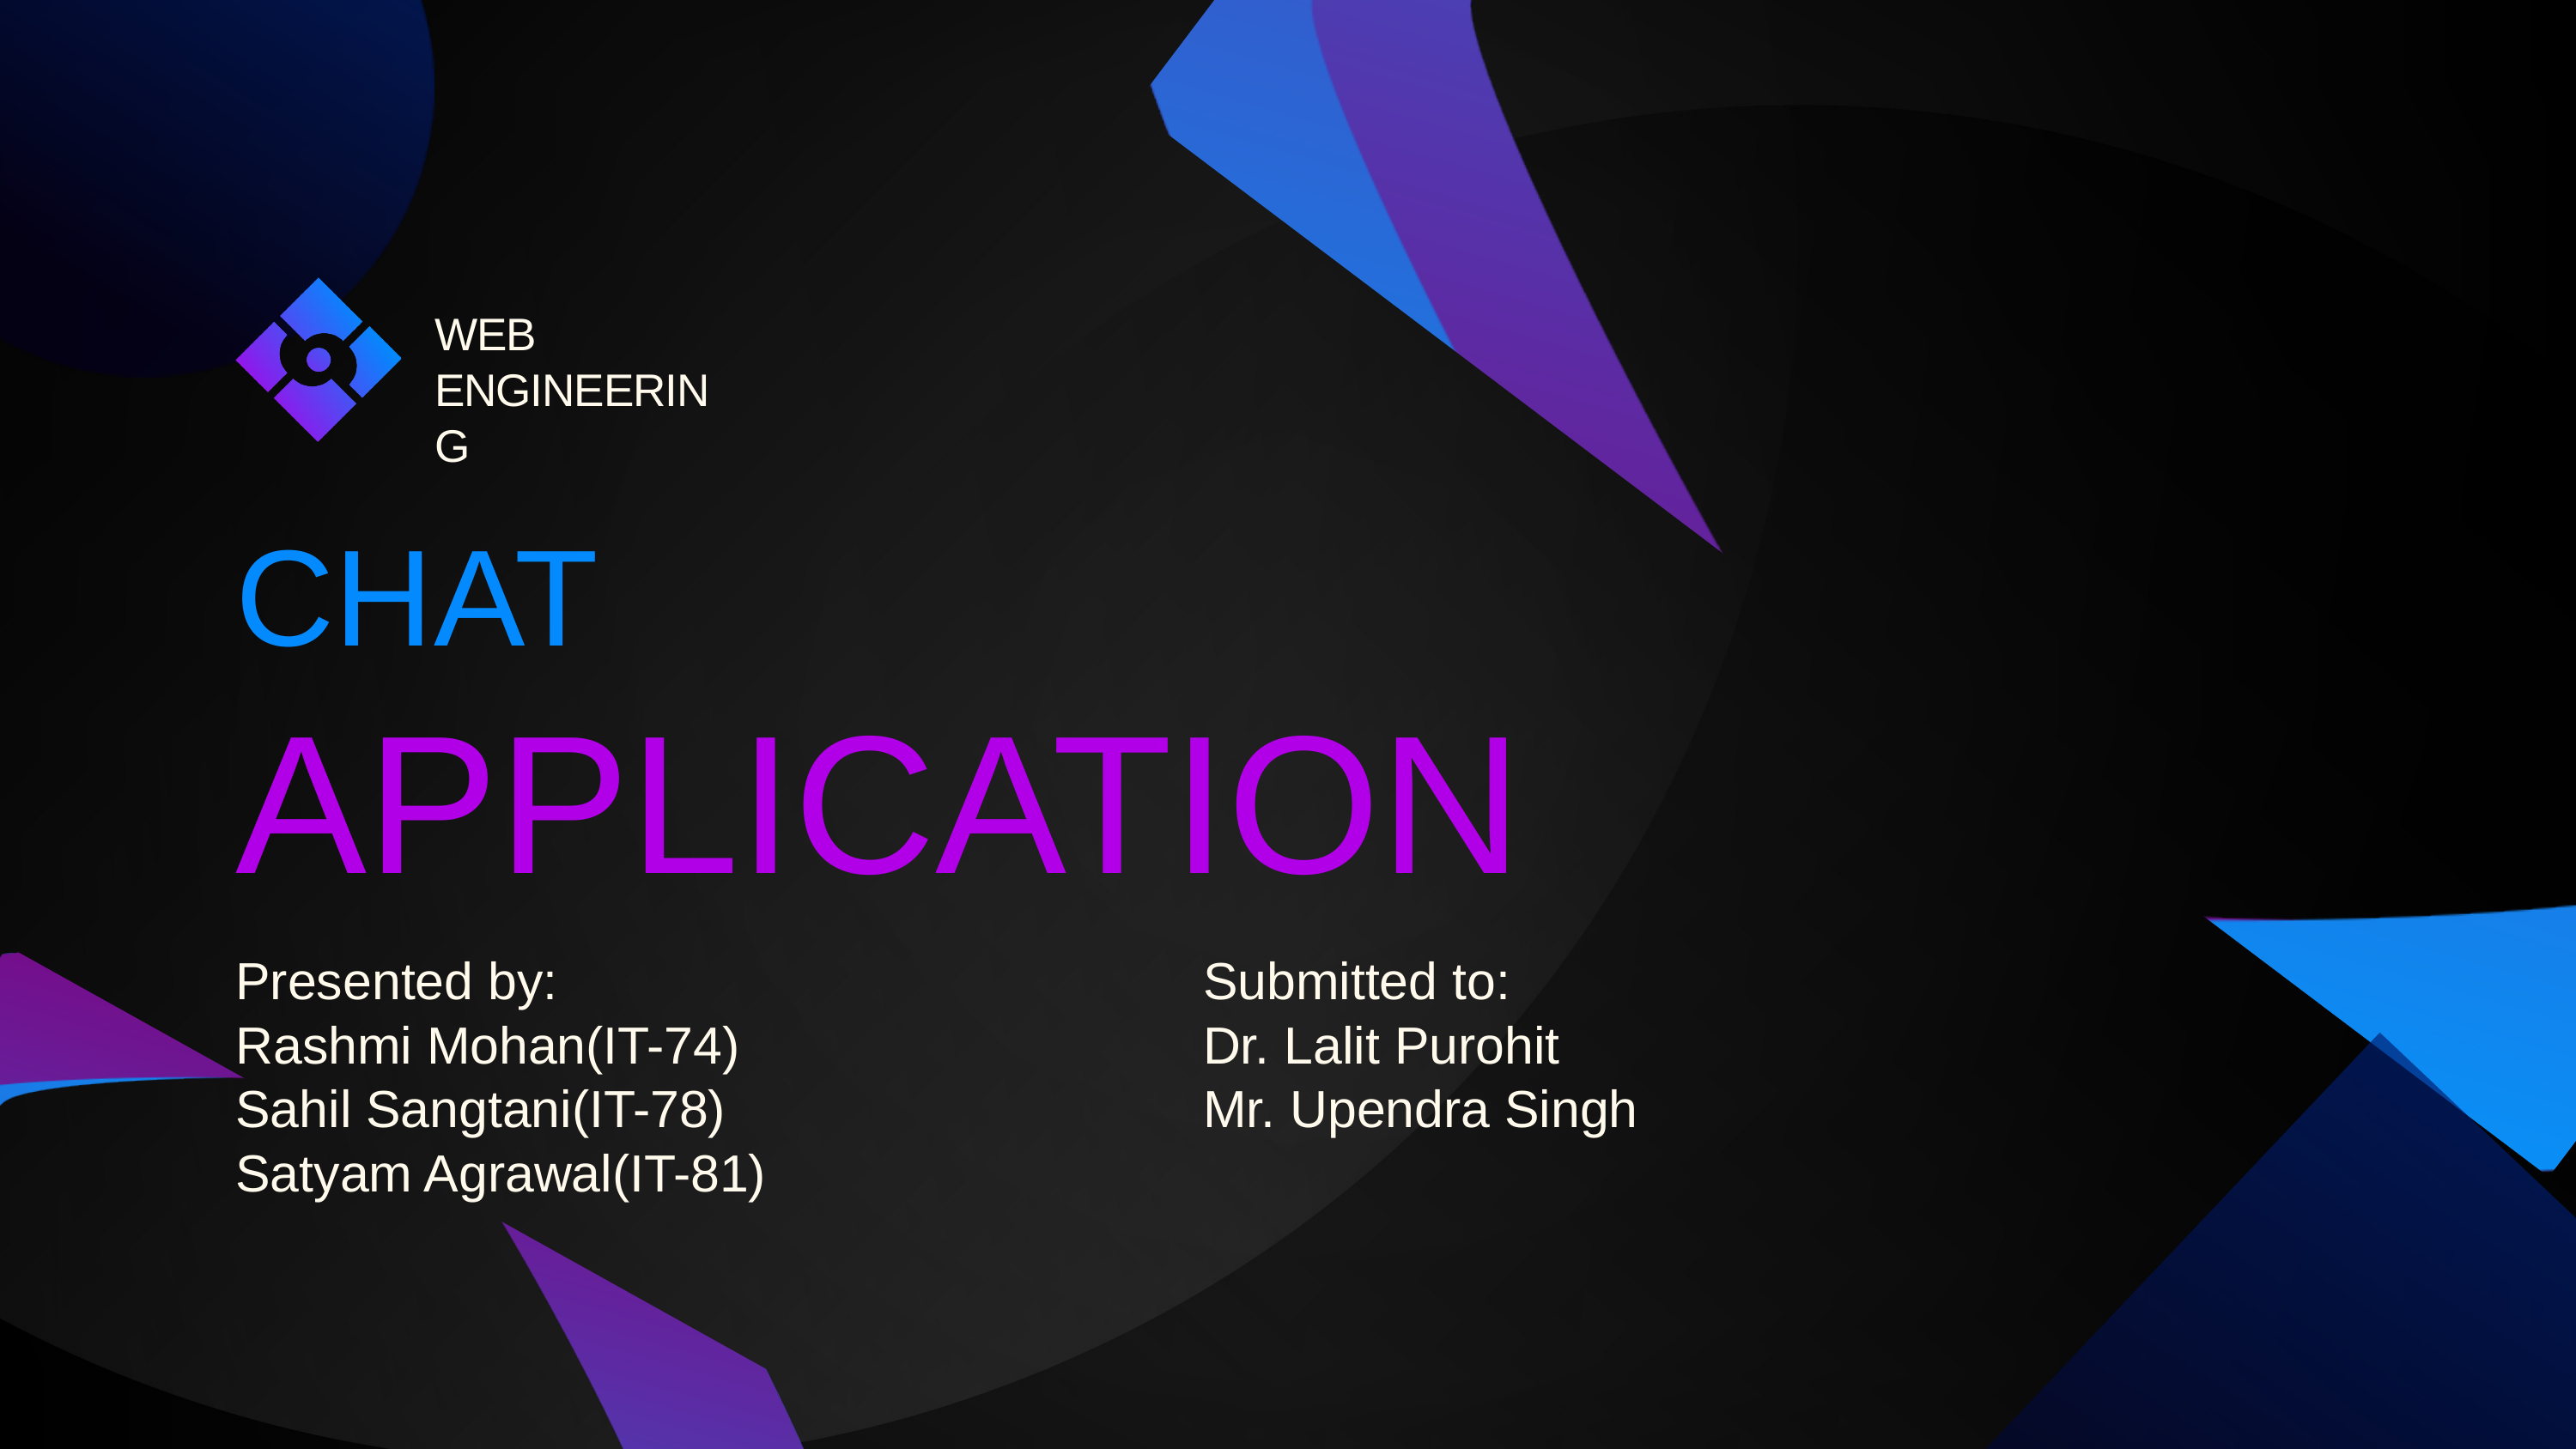

WEB
ENGINEERING
CHAT
APPLICATION
Presented by:
Rashmi Mohan(IT-74)
Sahil Sangtani(IT-78)
Satyam Agrawal(IT-81)

Submitted to:
Dr. Lalit Purohit
Mr. Upendra Singh